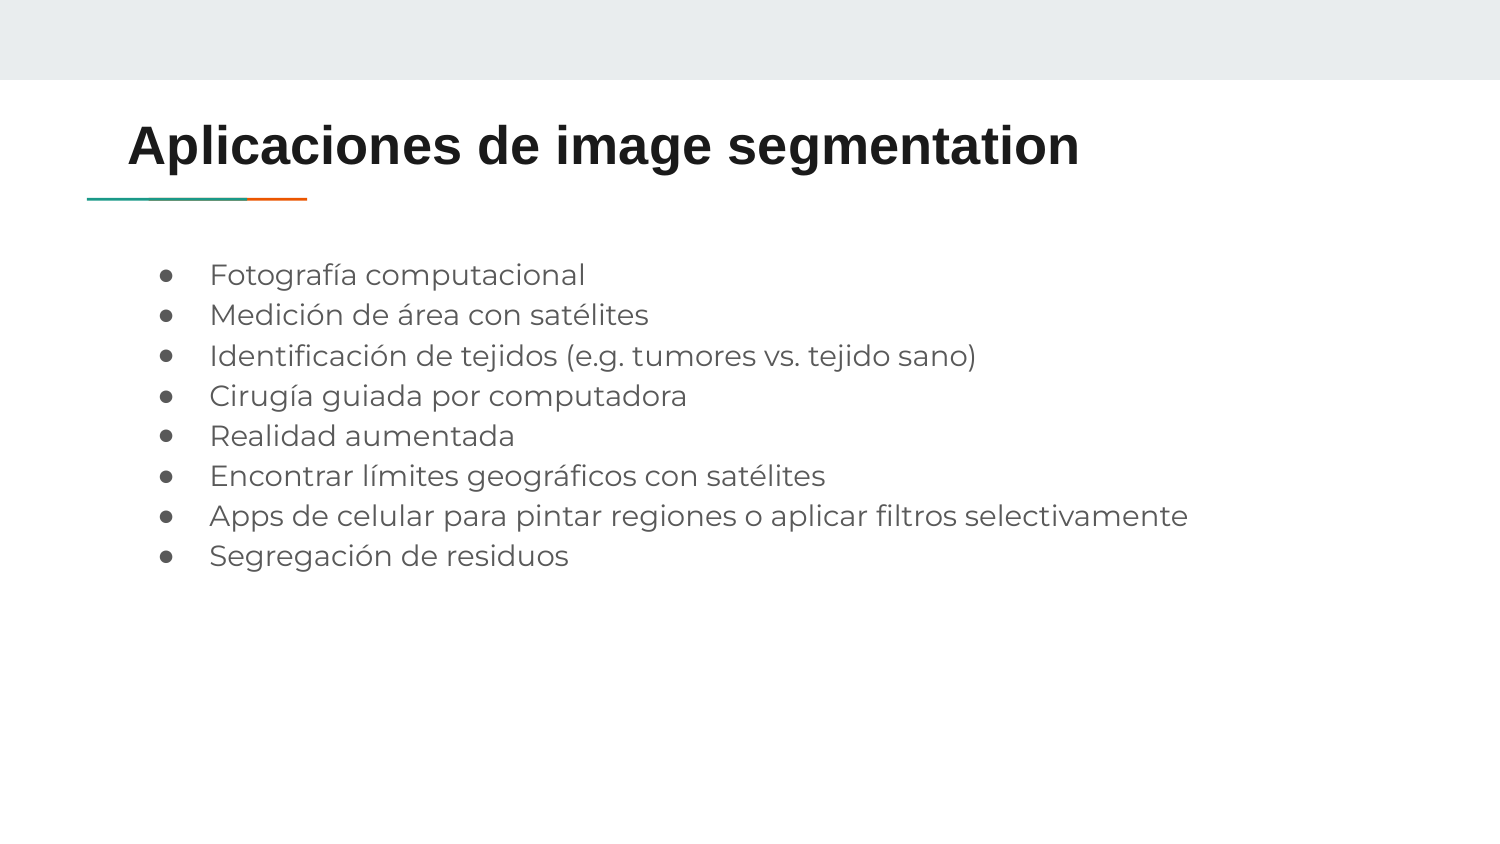

# Aplicaciones de image segmentation
Fotografía computacional
Medición de área con satélites
Identificación de tejidos (e.g. tumores vs. tejido sano)
Cirugía guiada por computadora
Realidad aumentada
Encontrar límites geográficos con satélites
Apps de celular para pintar regiones o aplicar filtros selectivamente
Segregación de residuos